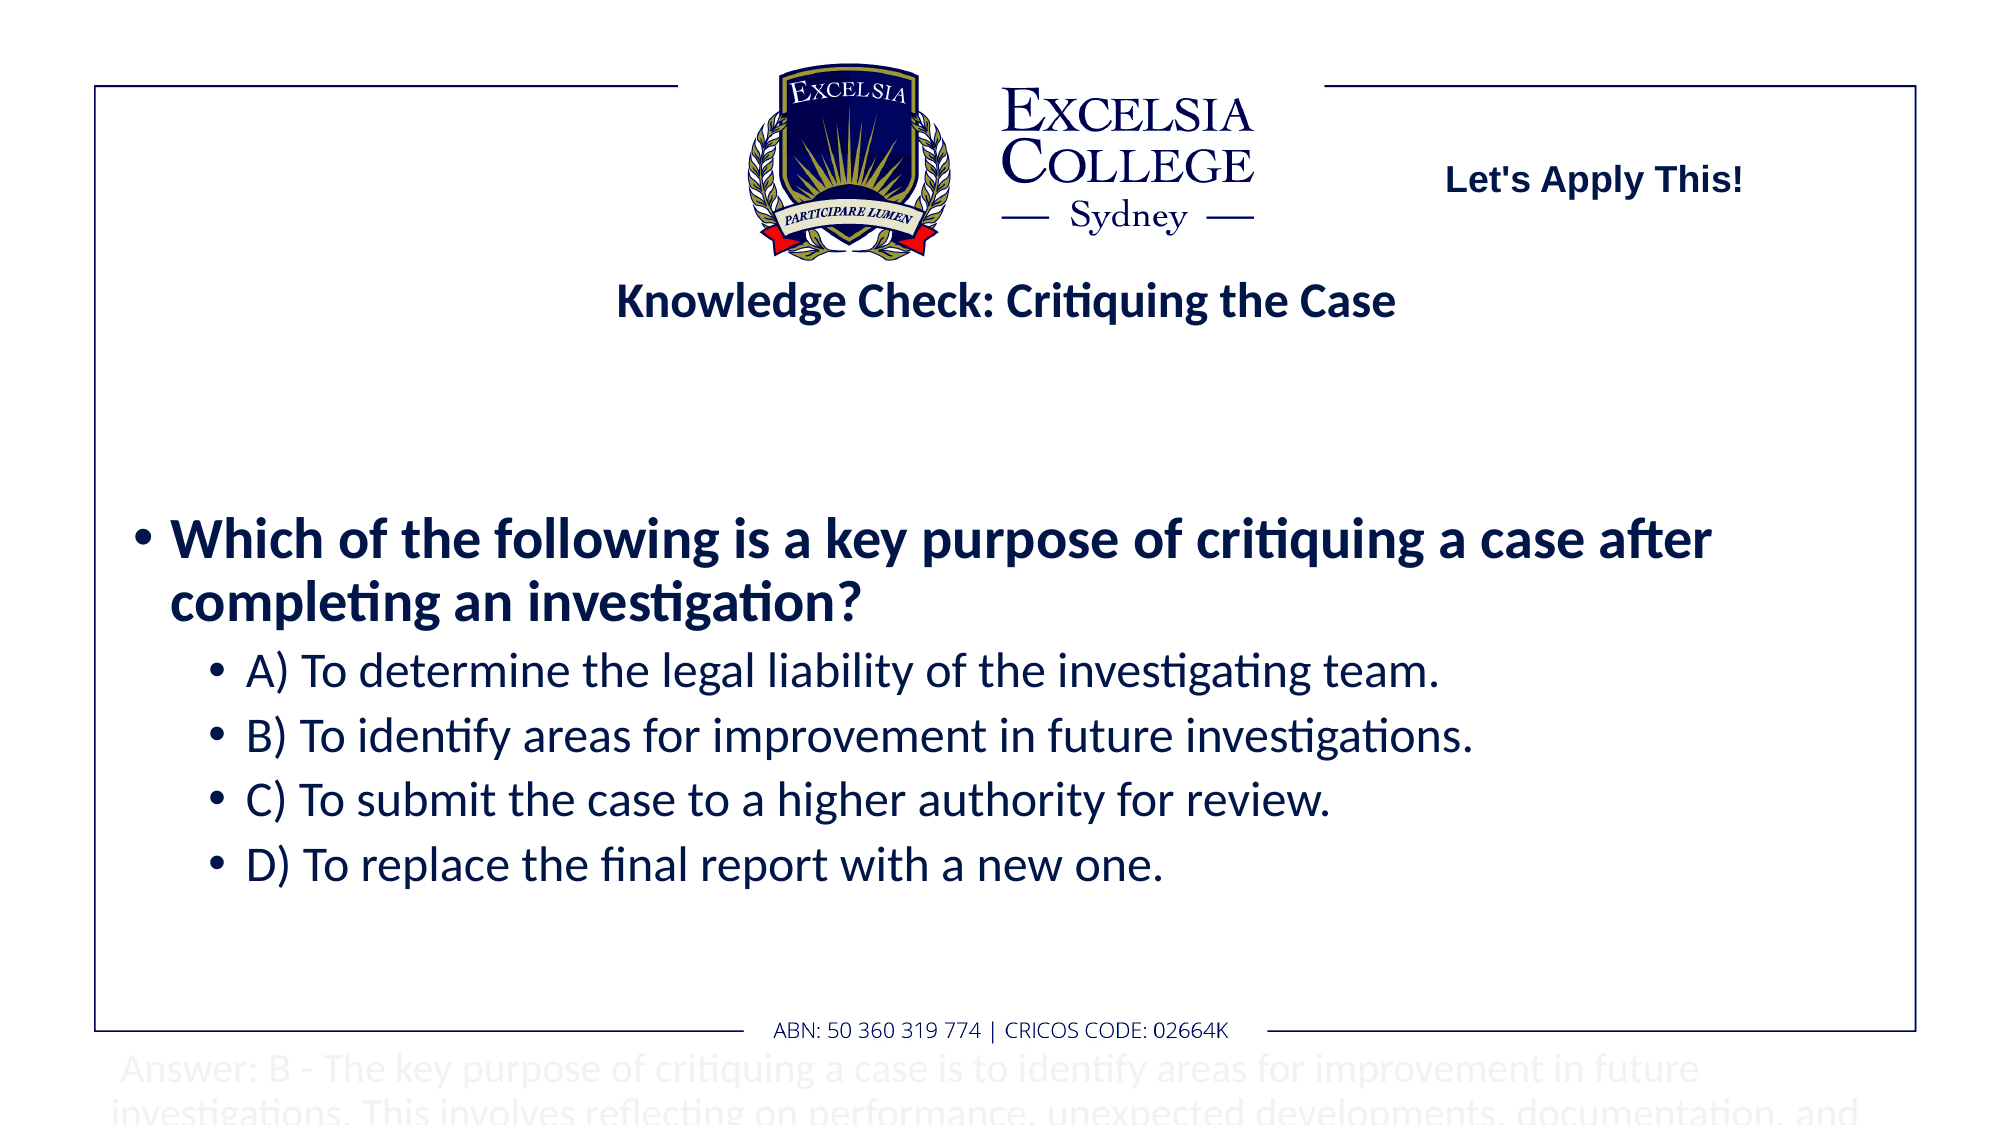

Let's Apply This!
# Knowledge Check: Critiquing the Case

Which of the following is a key purpose of critiquing a case after completing an investigation?
A) To determine the legal liability of the investigating team.
B) To identify areas for improvement in future investigations.
C) To submit the case to a higher authority for review.
D) To replace the final report with a new one.

 Answer: B - The key purpose of critiquing a case is to identify areas for improvement in future investigations. This involves reflecting on performance, unexpected developments, documentation, and feedback to refine techniques and processes.